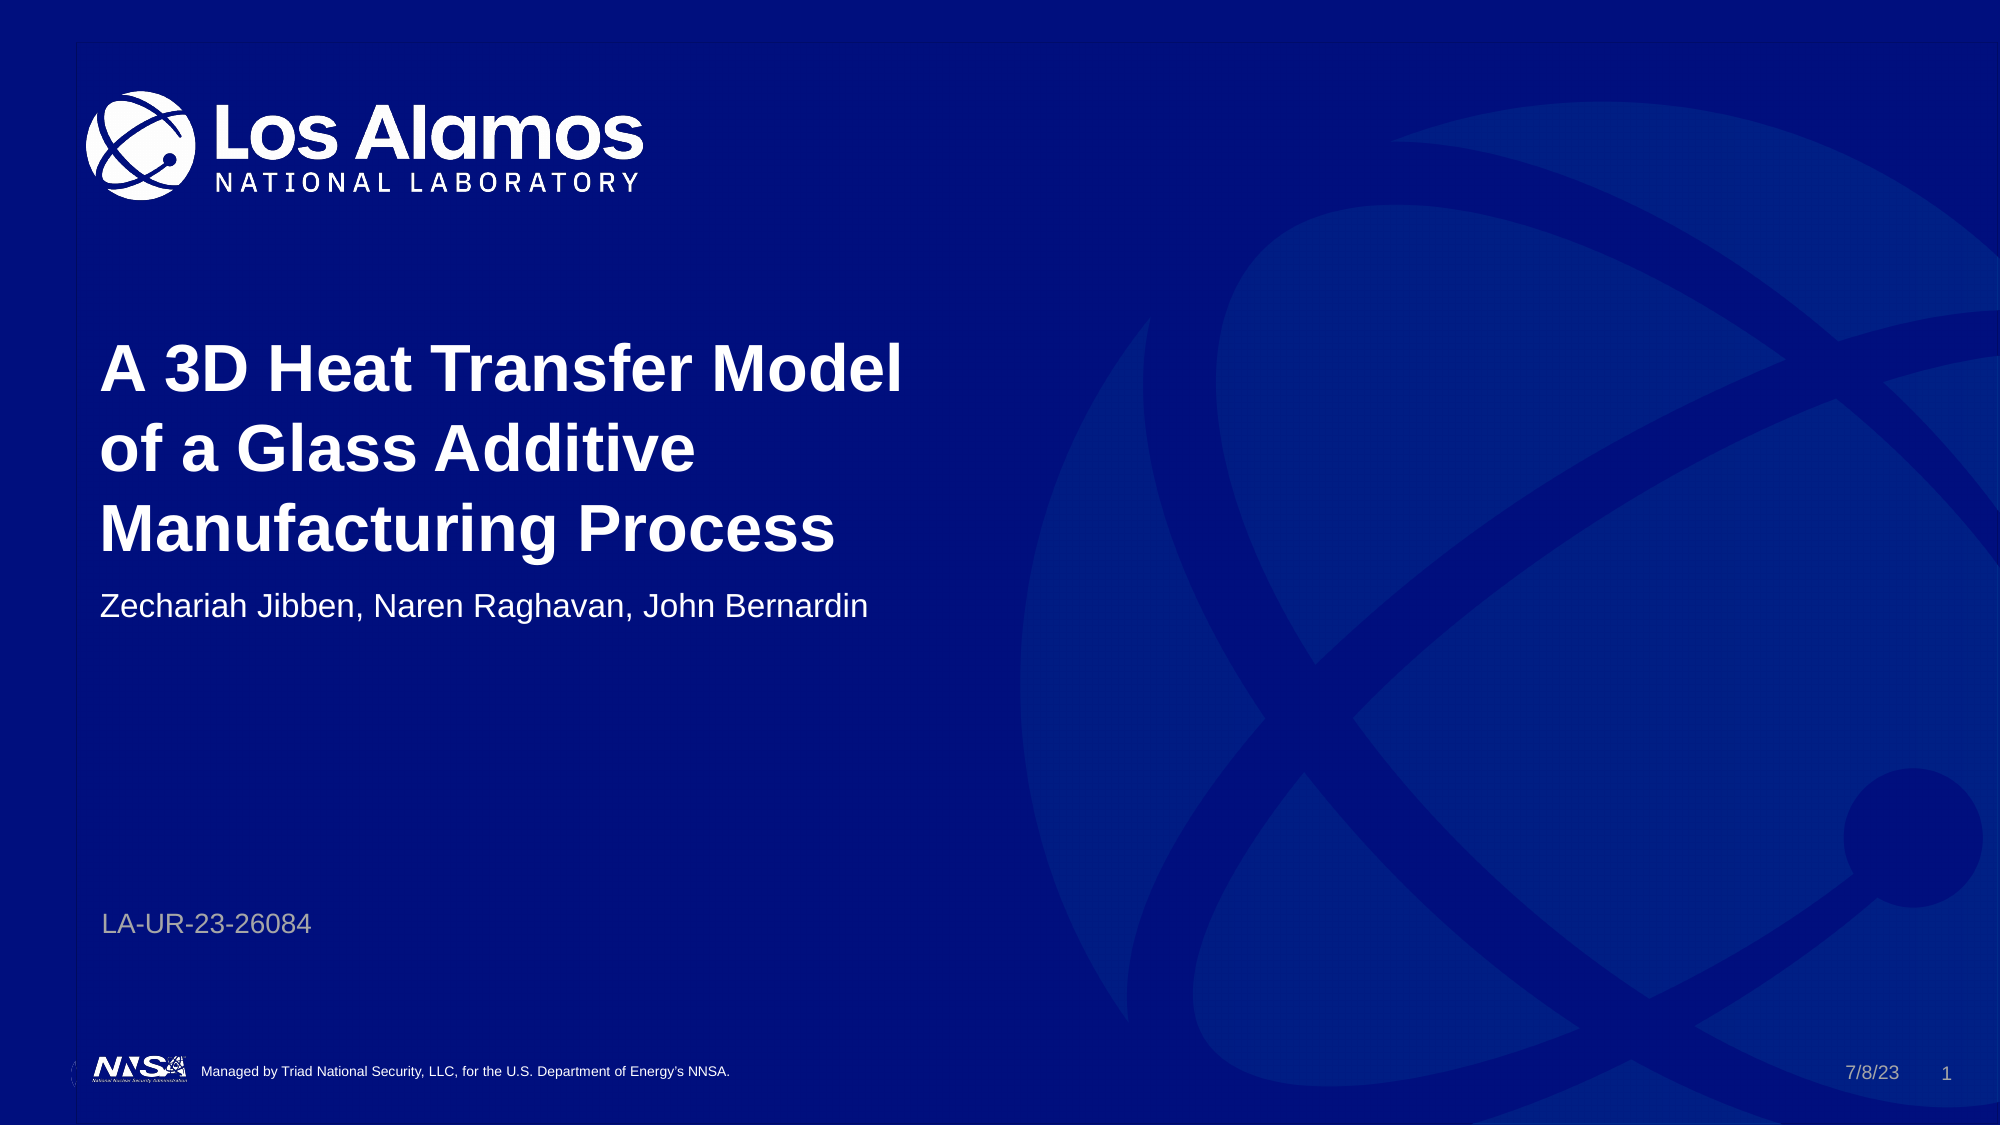

# A 3D Heat Transfer Model of a Glass Additive Manufacturing Process
Zechariah Jibben, Naren Raghavan, John Bernardin

LA-UR-23-26084